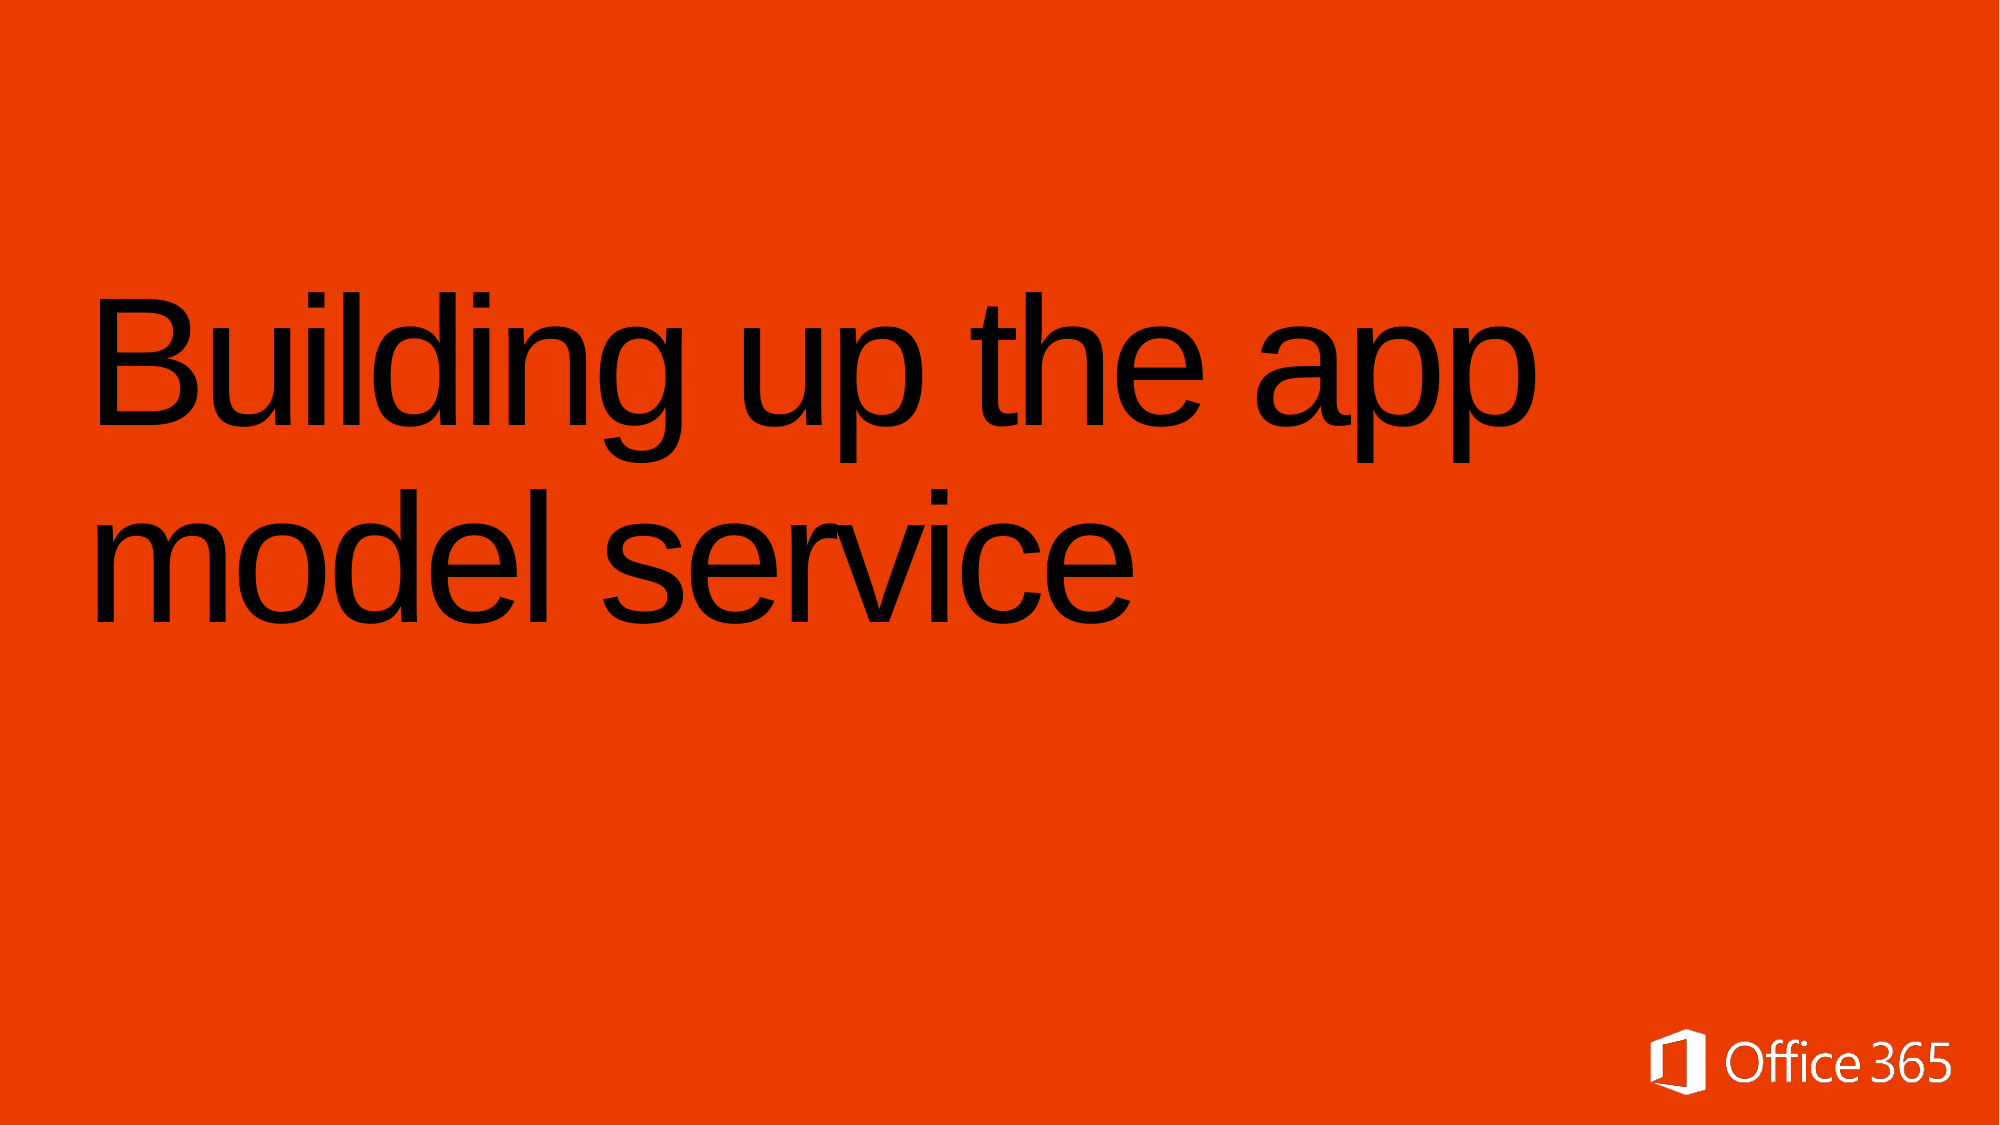

# Building up the app model service